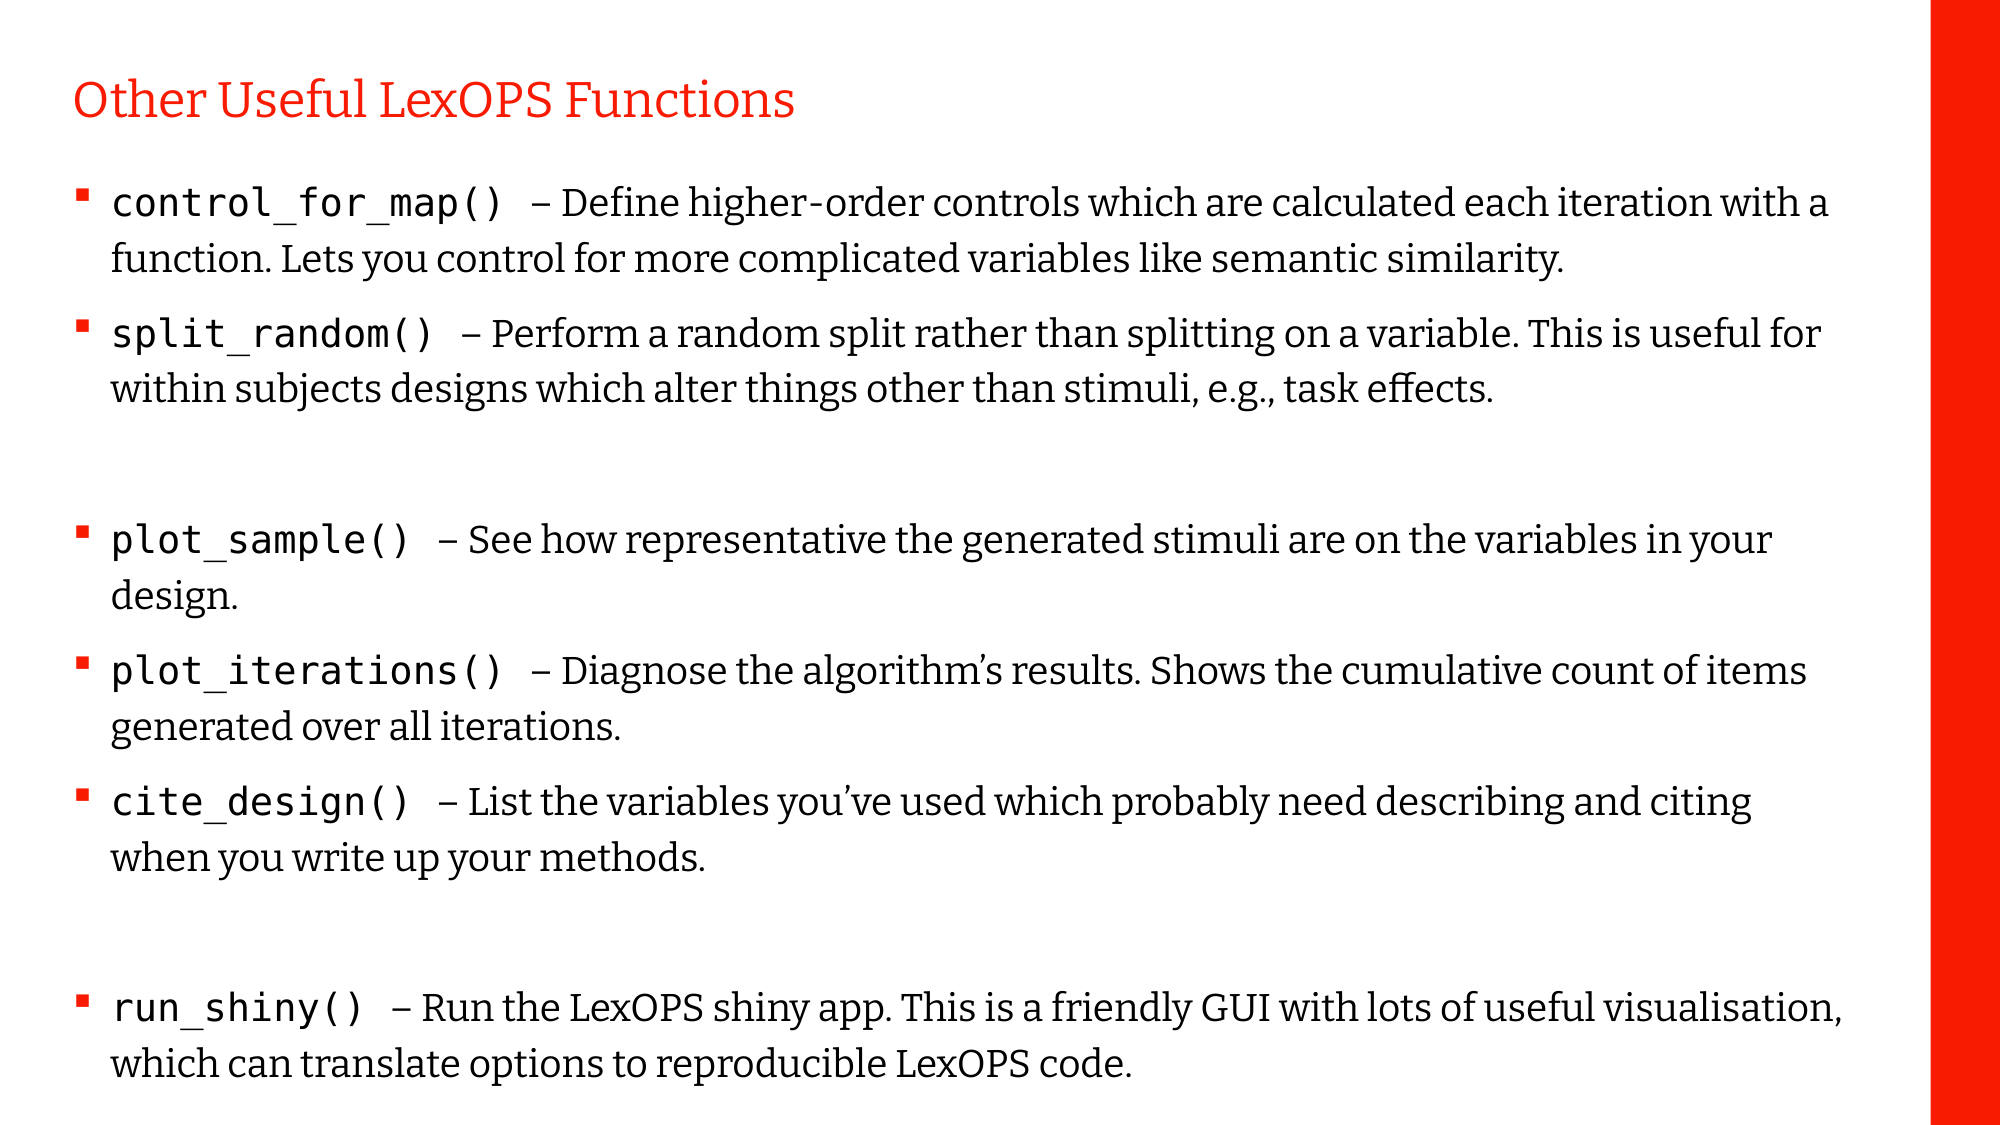

Other Useful LexOPS Functions
control_for_map() – Define higher-order controls which are calculated each iteration with a function. Lets you control for more complicated variables like semantic similarity.
split_random() – Perform a random split rather than splitting on a variable. This is useful for within subjects designs which alter things other than stimuli, e.g., task effects.

plot_sample() – See how representative the generated stimuli are on the variables in your design.
plot_iterations() – Diagnose the algorithm’s results. Shows the cumulative count of items generated over all iterations.
cite_design() – List the variables you’ve used which probably need describing and citing when you write up your methods.

run_shiny() – Run the LexOPS shiny app. This is a friendly GUI with lots of useful visualisation, which can translate options to reproducible LexOPS code.